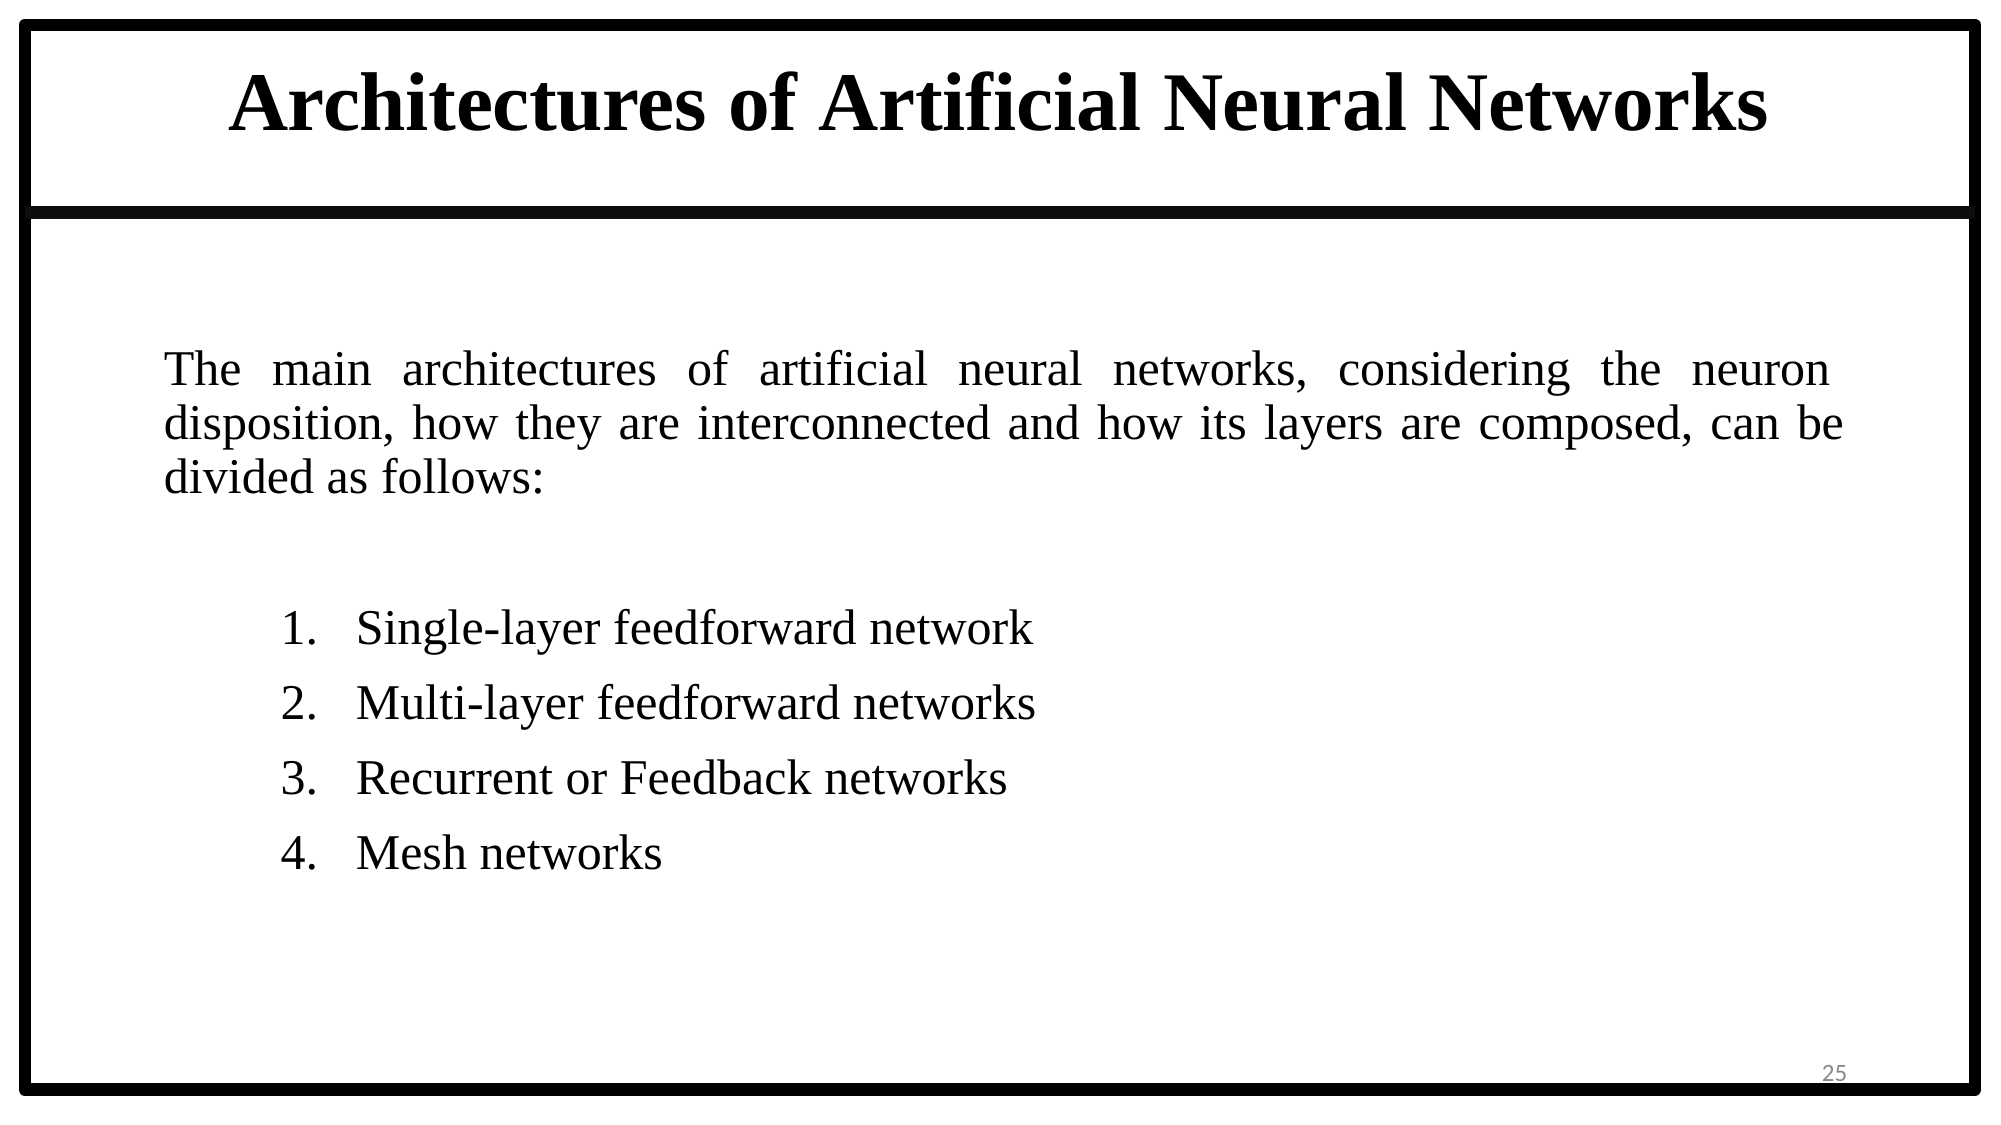

# Architectures of Artificial Neural Networks
The main architectures of artificial neural networks, considering the neuron  disposition, how they are interconnected and how its layers are composed, can be  divided as follows:

Single-layer feedforward network
Multi-layer feedforward networks
Recurrent or Feedback networks
Mesh networks
25